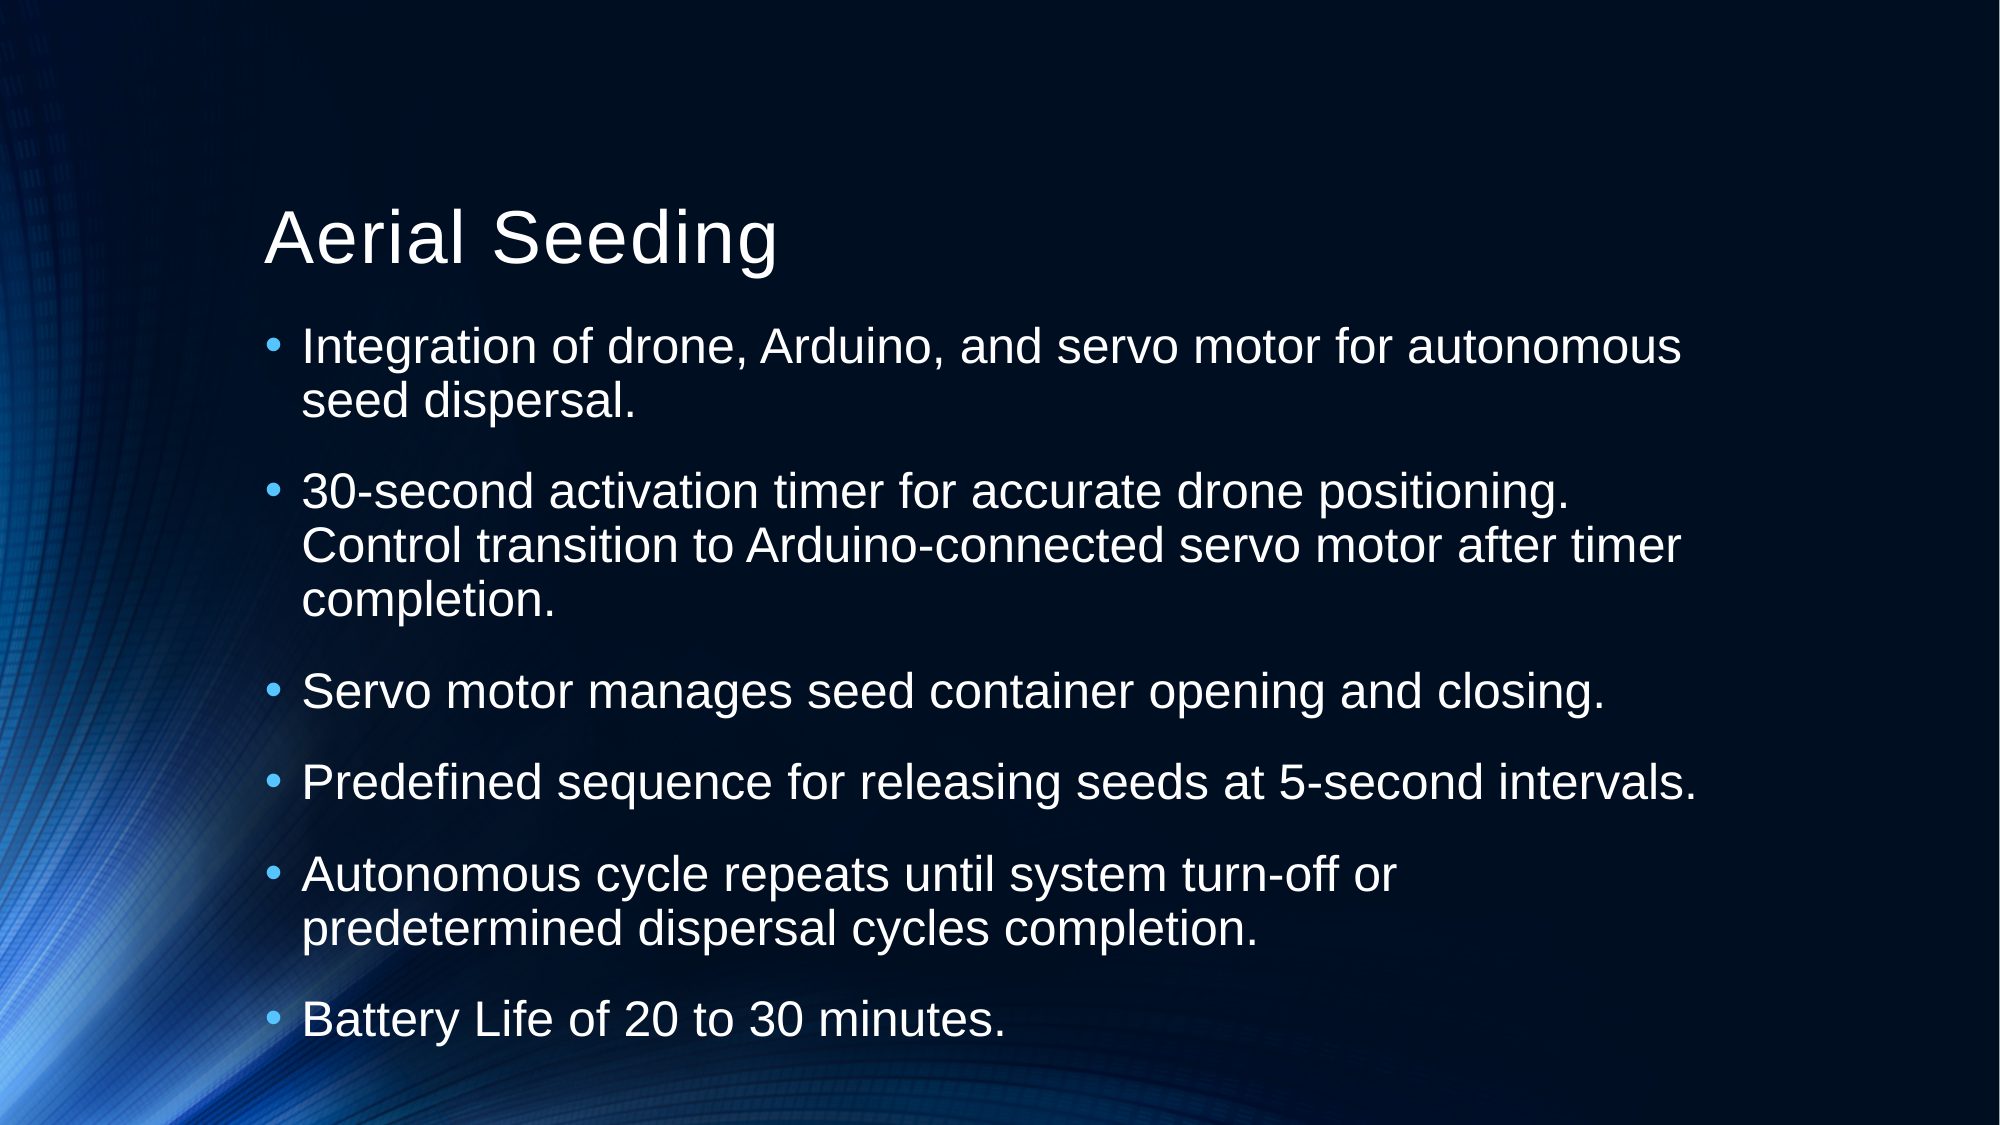

# Aerial Seeding
Integration of drone, Arduino, and servo motor for autonomous seed dispersal.
30-second activation timer for accurate drone positioning. Control transition to Arduino-connected servo motor after timer completion.
Servo motor manages seed container opening and closing.
Predefined sequence for releasing seeds at 5-second intervals.
Autonomous cycle repeats until system turn-off or predetermined dispersal cycles completion.
Battery Life of 20 to 30 minutes.